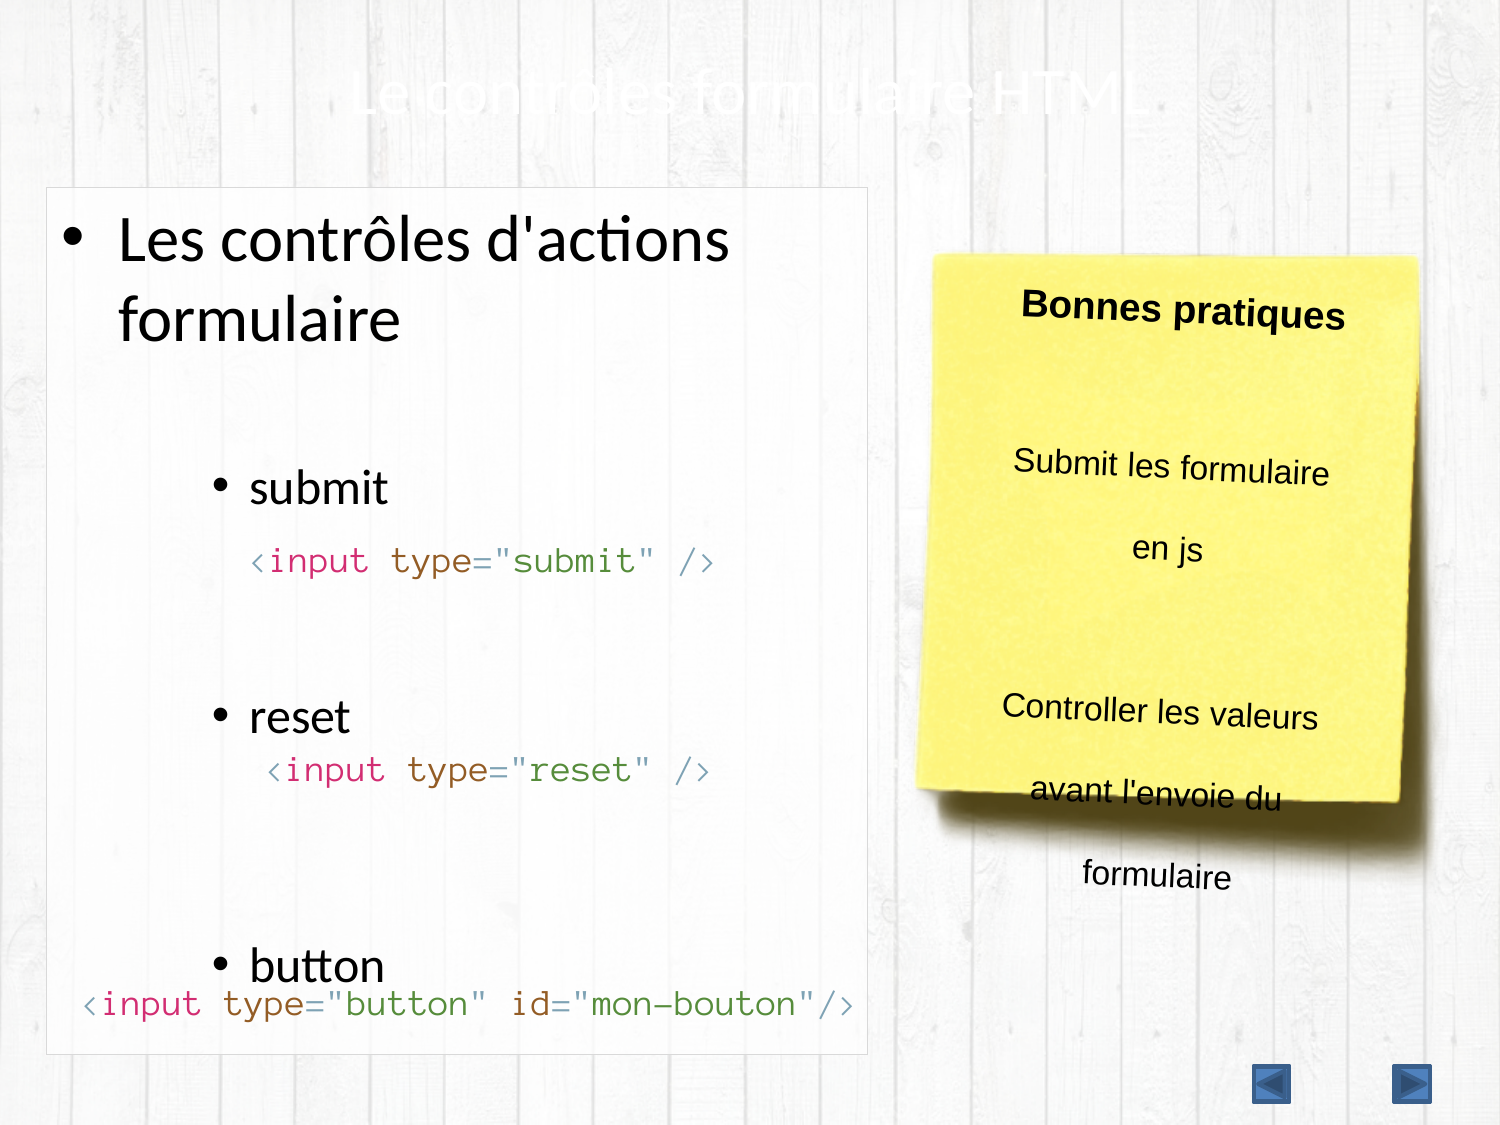

# Le contrôles formulaire HTML
Les contrôles d'actions formulaire

submit

reset

button
Bonnes pratiques

Submit les formulaire
en js

Controller les valeurs
avant l'envoie du
formulaire
<input type="submit" />
<input type="reset" />
<input type="button" id="mon-bouton"/>